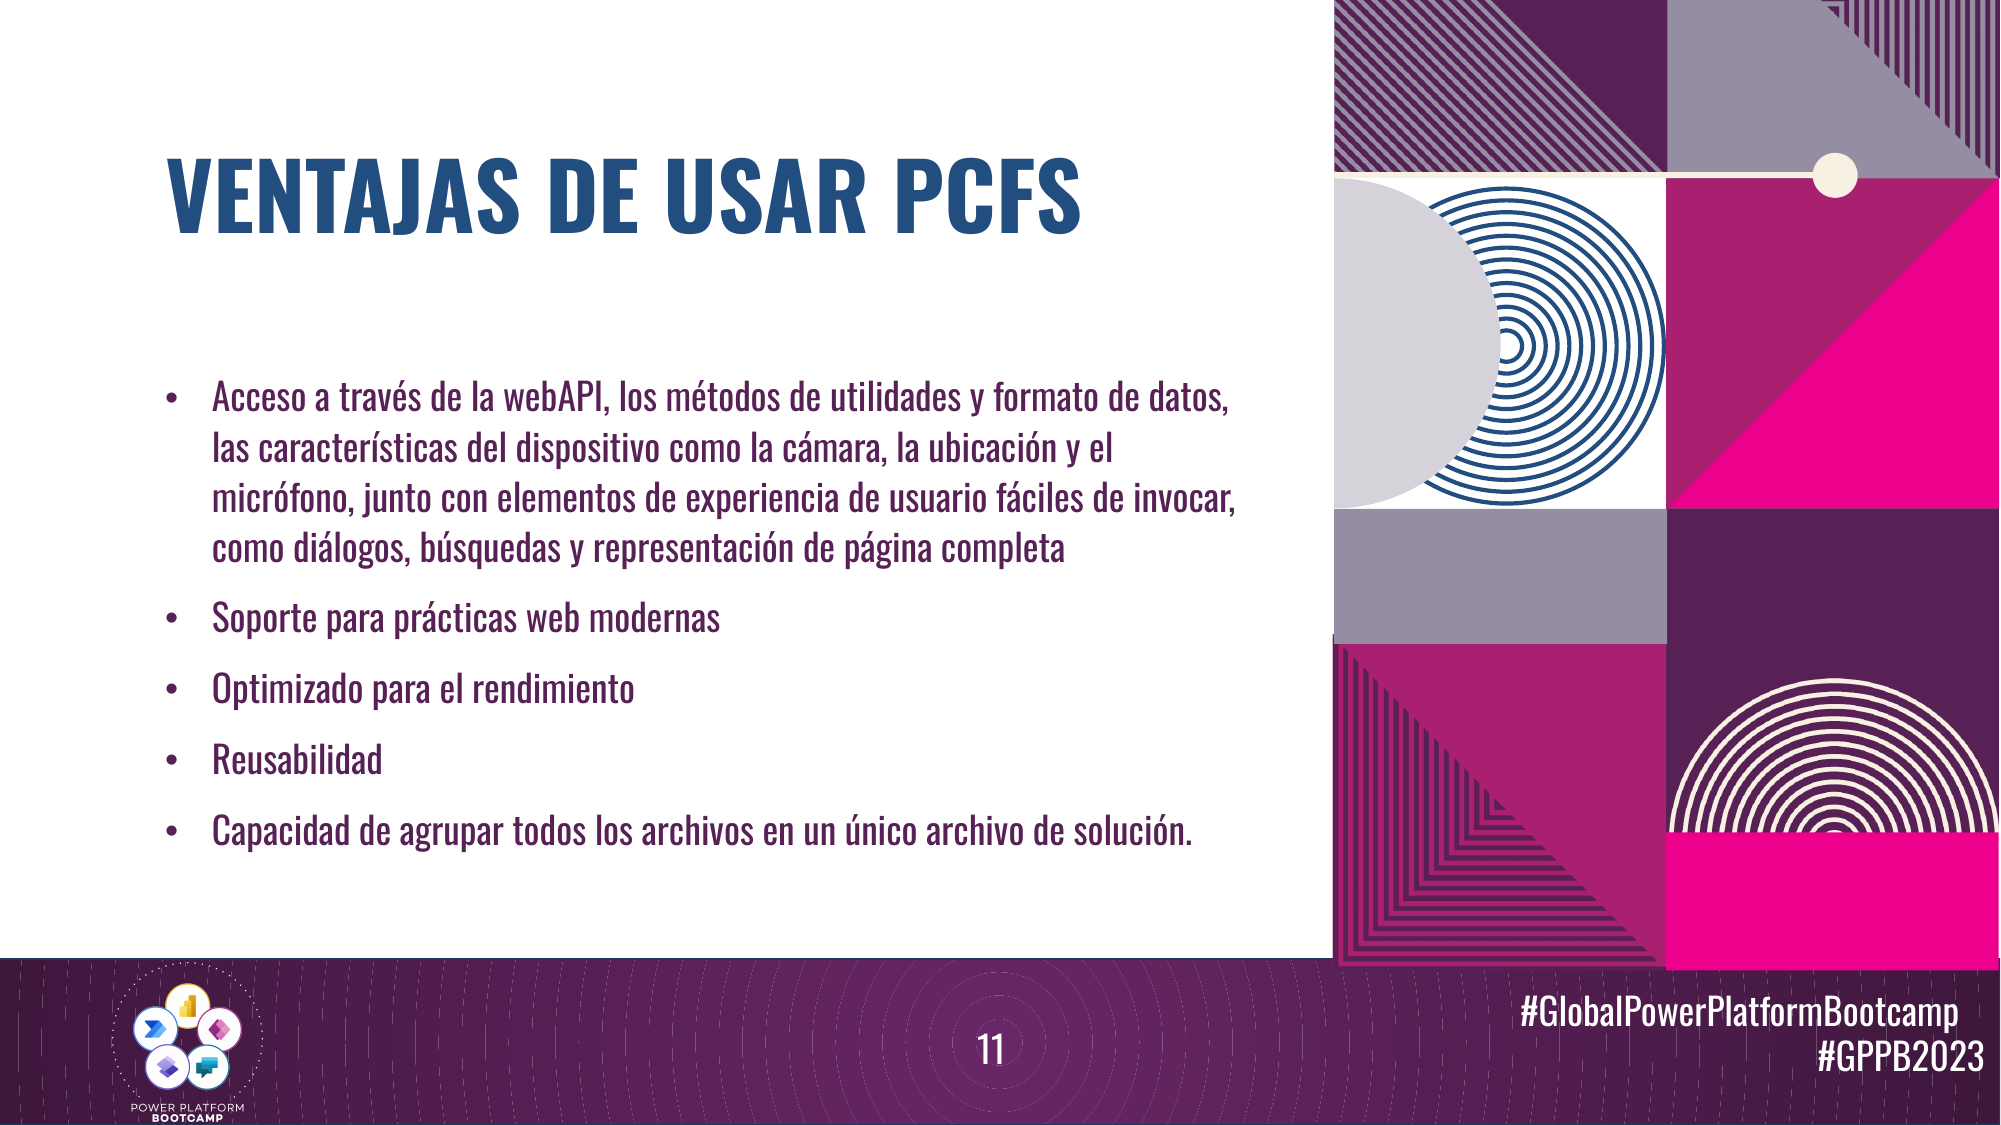

# Ventajas de usar pcfs
Acceso a través de la webAPI, los métodos de utilidades y formato de datos, las características del dispositivo como la cámara, la ubicación y el micrófono, junto con elementos de experiencia de usuario fáciles de invocar, como diálogos, búsquedas y representación de página completa
Soporte para prácticas web modernas
Optimizado para el rendimiento
Reusabilidad
Capacidad de agrupar todos los archivos en un único archivo de solución.
11